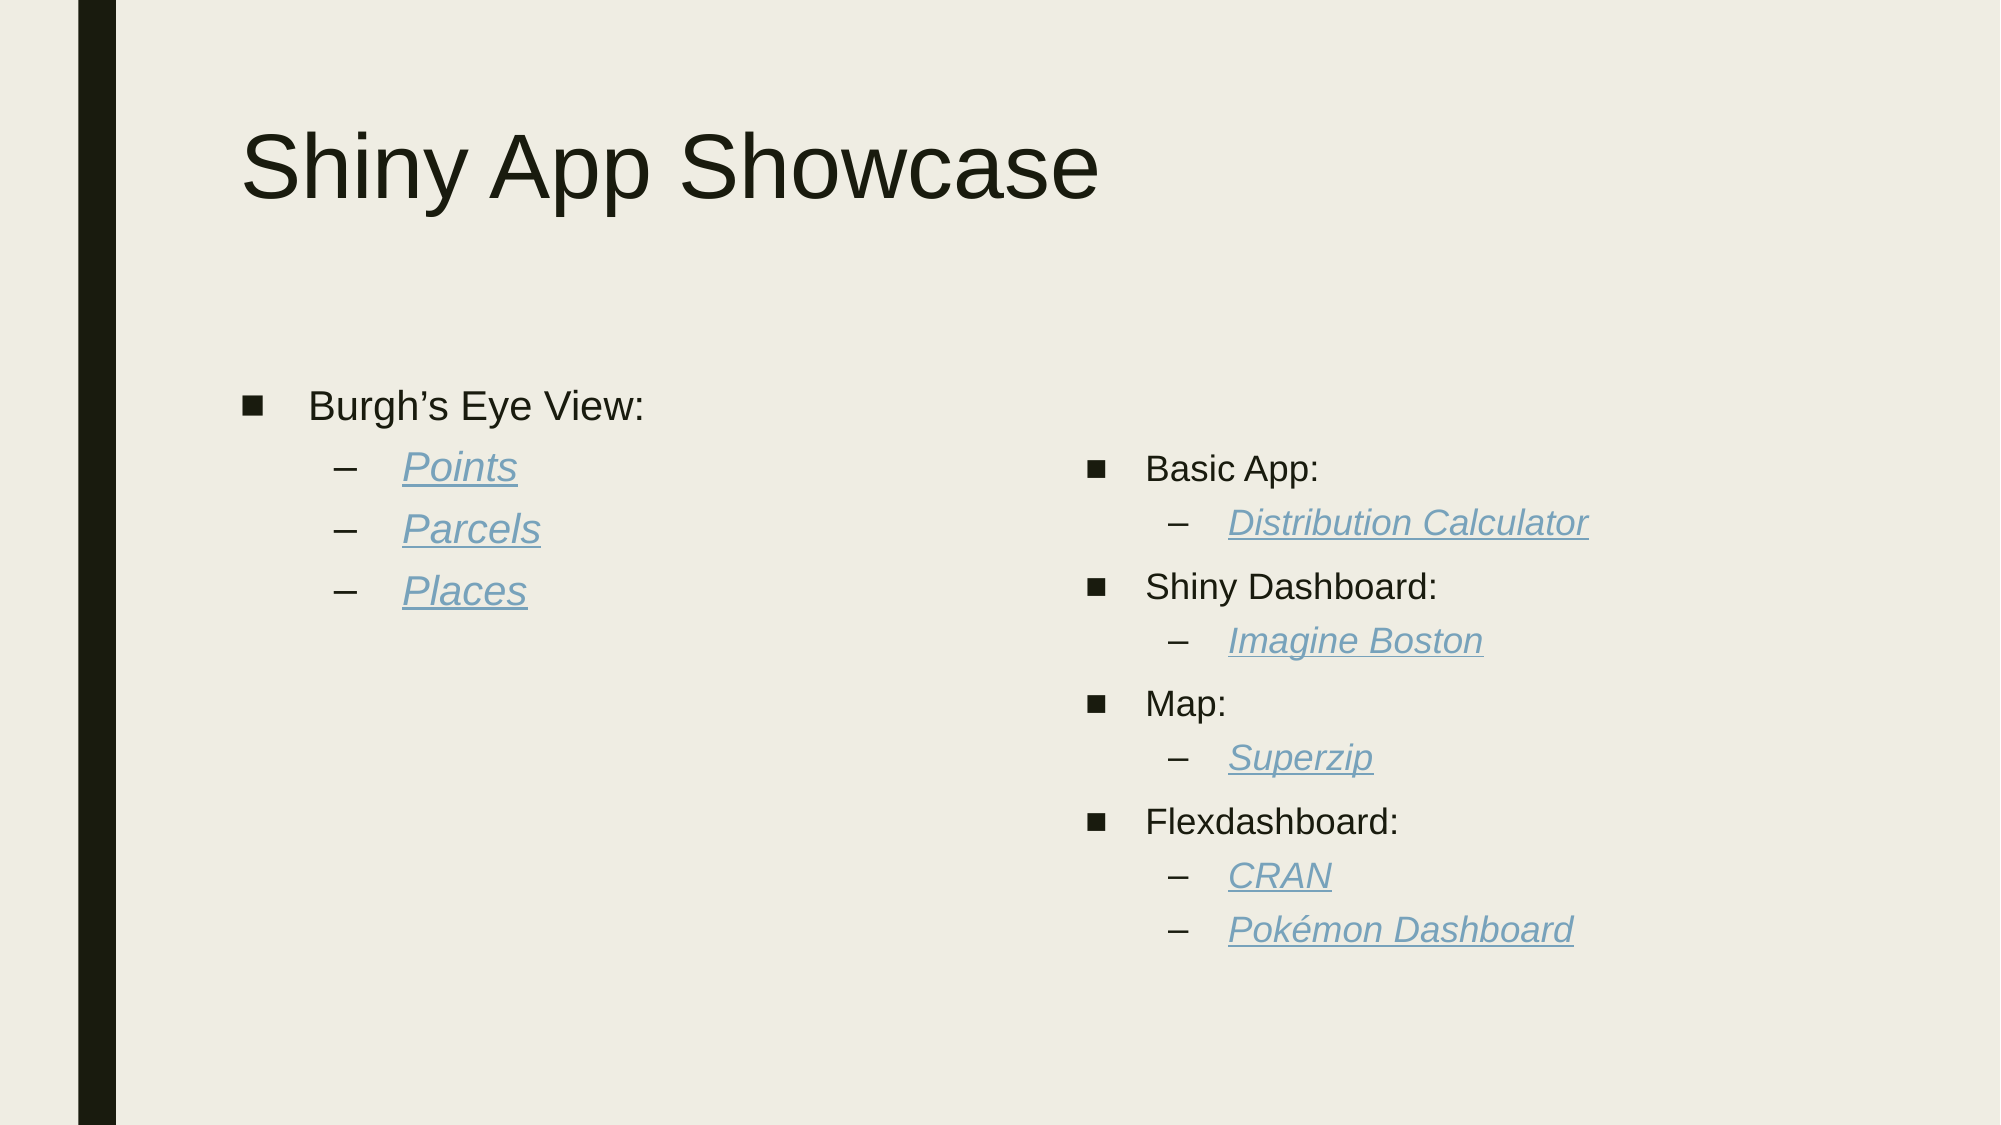

# Shiny App Showcase
Burgh’s Eye View:
Points
Parcels
Places

Basic App:
Distribution Calculator
Shiny Dashboard:
Imagine Boston
Map:
Superzip
Flexdashboard:
CRAN
Pokémon Dashboard